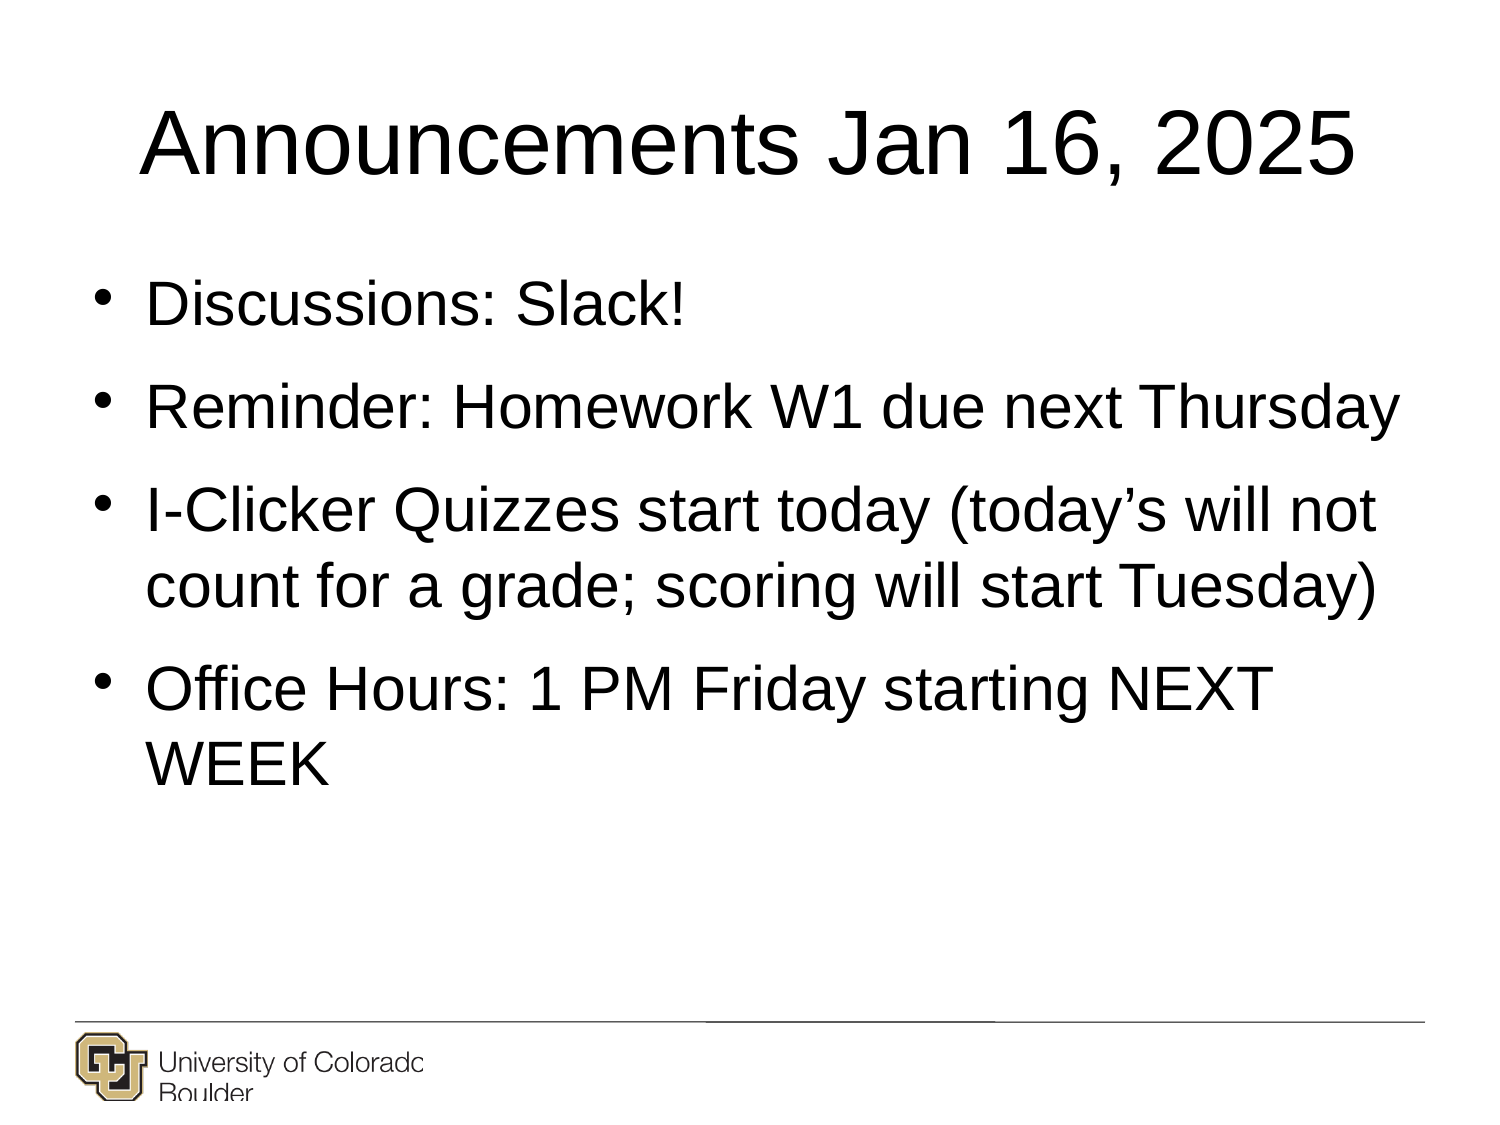

# Announcements Jan 16, 2025
Discussions: Slack!
Reminder: Homework W1 due next Thursday
I-Clicker Quizzes start today (today’s will not count for a grade; scoring will start Tuesday)
Office Hours: 1 PM Friday starting NEXT WEEK